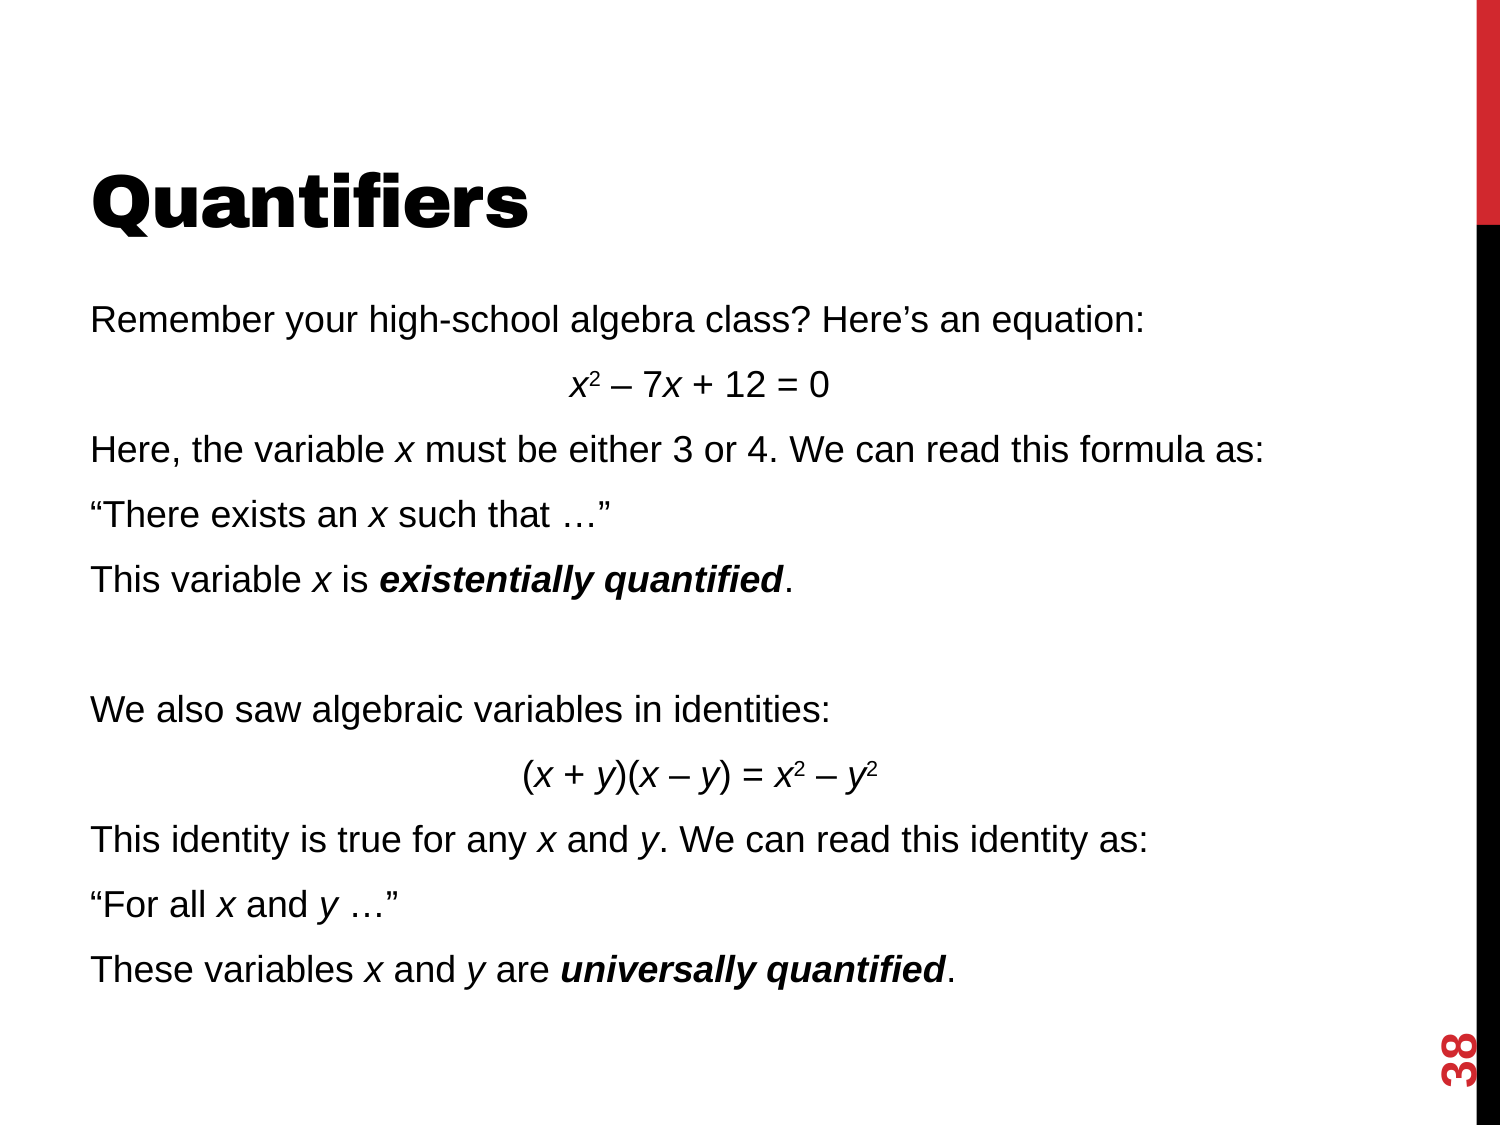

# Quantifiers
Remember your high-school algebra class? Here’s an equation:
x2 – 7x + 12 = 0
Here, the variable x must be either 3 or 4. We can read this formula as:
“There exists an x such that …”
This variable x is existentially quantified.

We also saw algebraic variables in identities:
(x + y)(x – y) = x2 – y2
This identity is true for any x and y. We can read this identity as:
“For all x and y …”
These variables x and y are universally quantified.
38